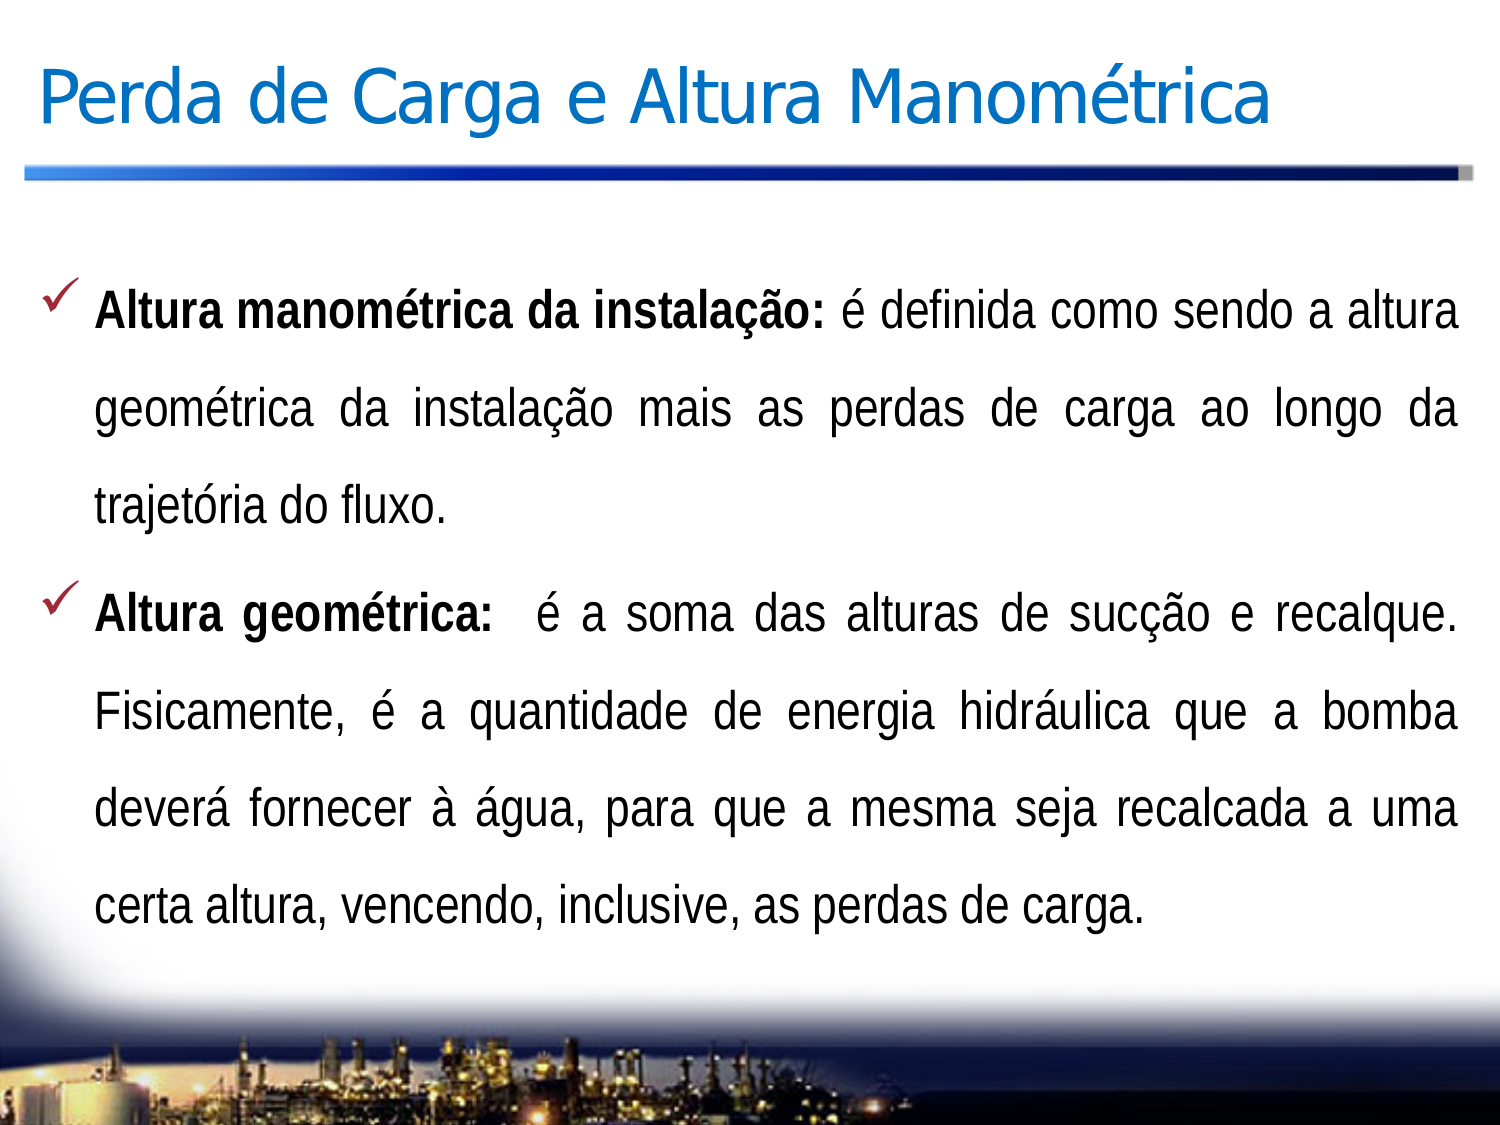

# Perda de Carga e Altura Manométrica
Altura manométrica da instalação: é definida como sendo a altura geométrica da instalação mais as perdas de carga ao longo da trajetória do fluxo.
Altura geométrica:  é a soma das alturas de sucção e recalque. Fisicamente, é a quantidade de energia hidráulica que a bomba deverá fornecer à água, para que a mesma seja recalcada a uma certa altura, vencendo, inclusive, as perdas de carga.